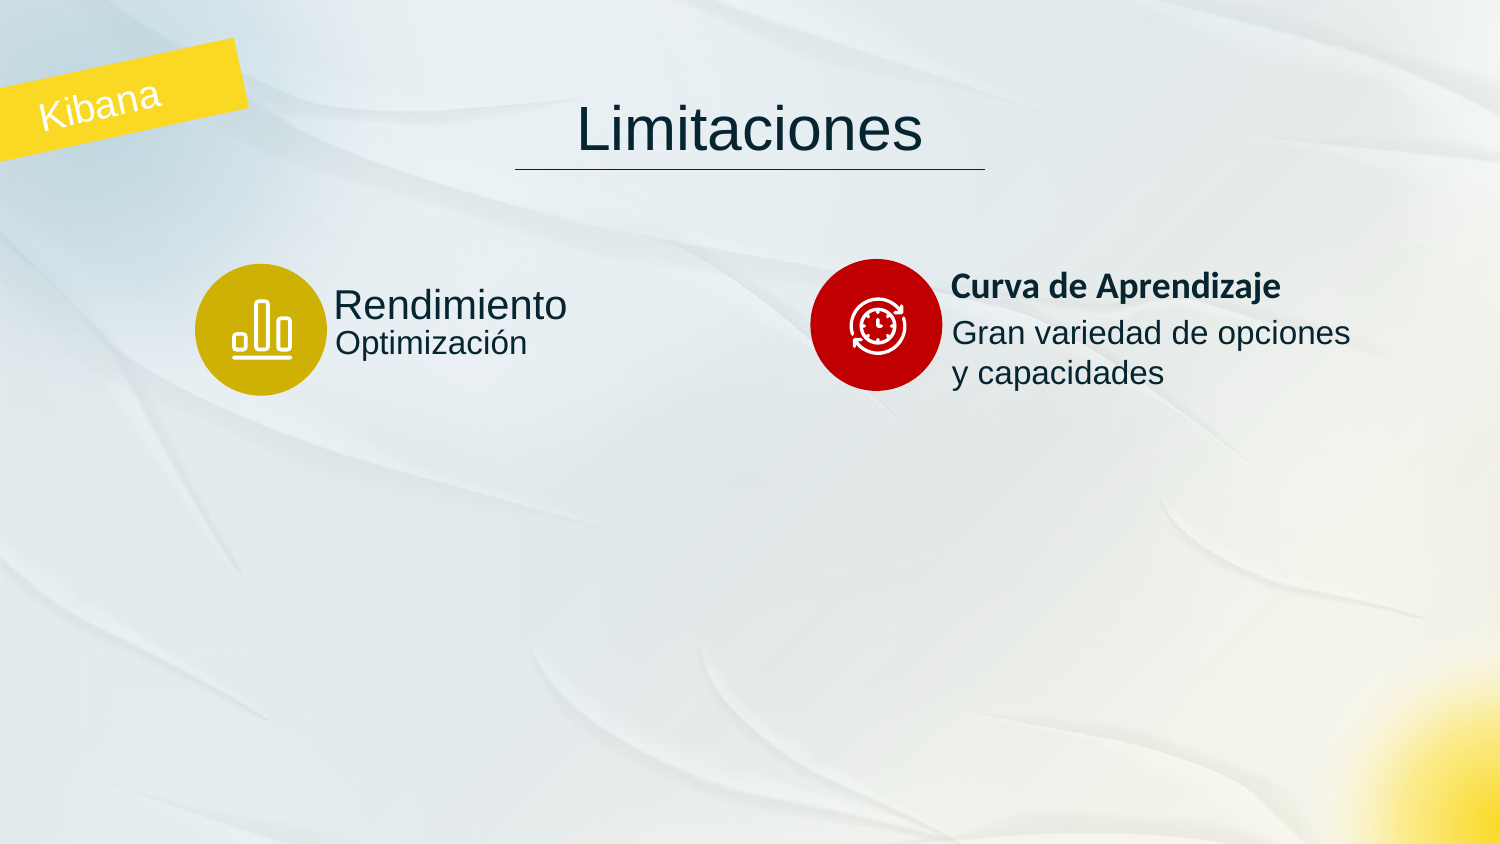

Kibana
# Limitaciones

Curva de Aprendizaje

Rendimiento

Gran variedad de opciones y capacidades
Optimización